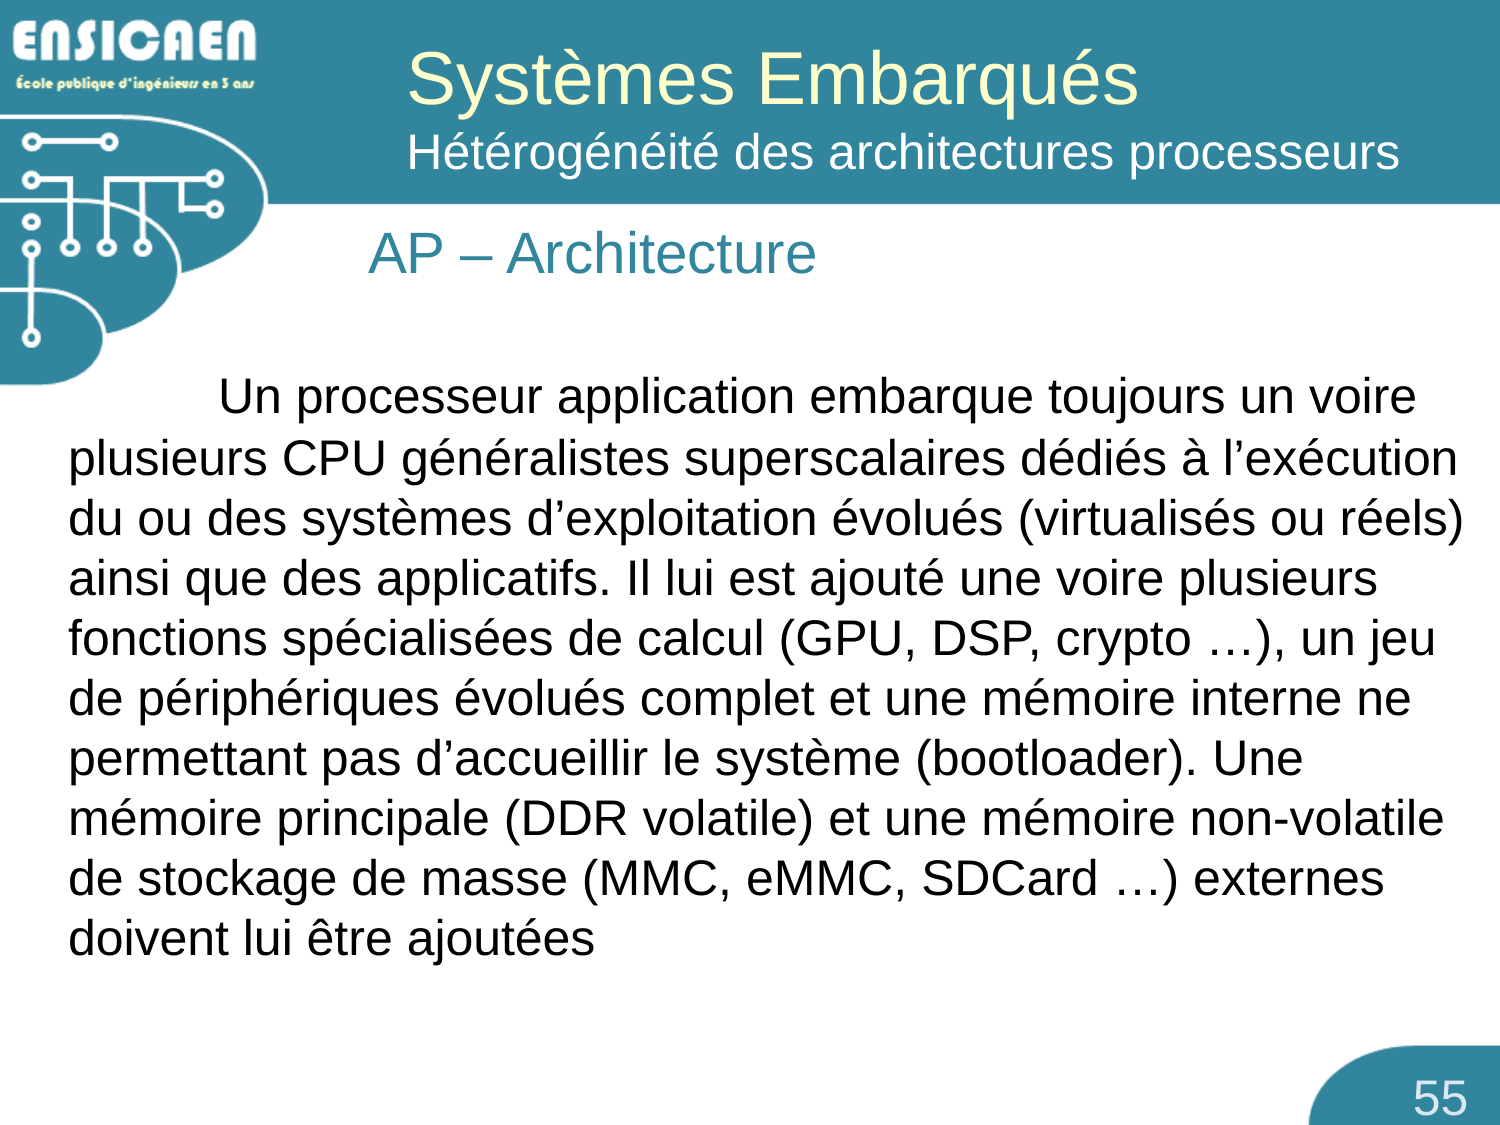

# Systèmes Embarqués Hétérogénéité des architectures processeurs
		AP – Architecture

	Un processeur application embarque toujours un voire plusieurs CPU généralistes superscalaires dédiés à l’exécution du ou des systèmes d’exploitation évolués (virtualisés ou réels) ainsi que des applicatifs. Il lui est ajouté une voire plusieurs fonctions spécialisées de calcul (GPU, DSP, crypto …), un jeu de périphériques évolués complet et une mémoire interne ne permettant pas d’accueillir le système (bootloader). Une mémoire principale (DDR volatile) et une mémoire non-volatile de stockage de masse (MMC, eMMC, SDCard …) externes doivent lui être ajoutées
55